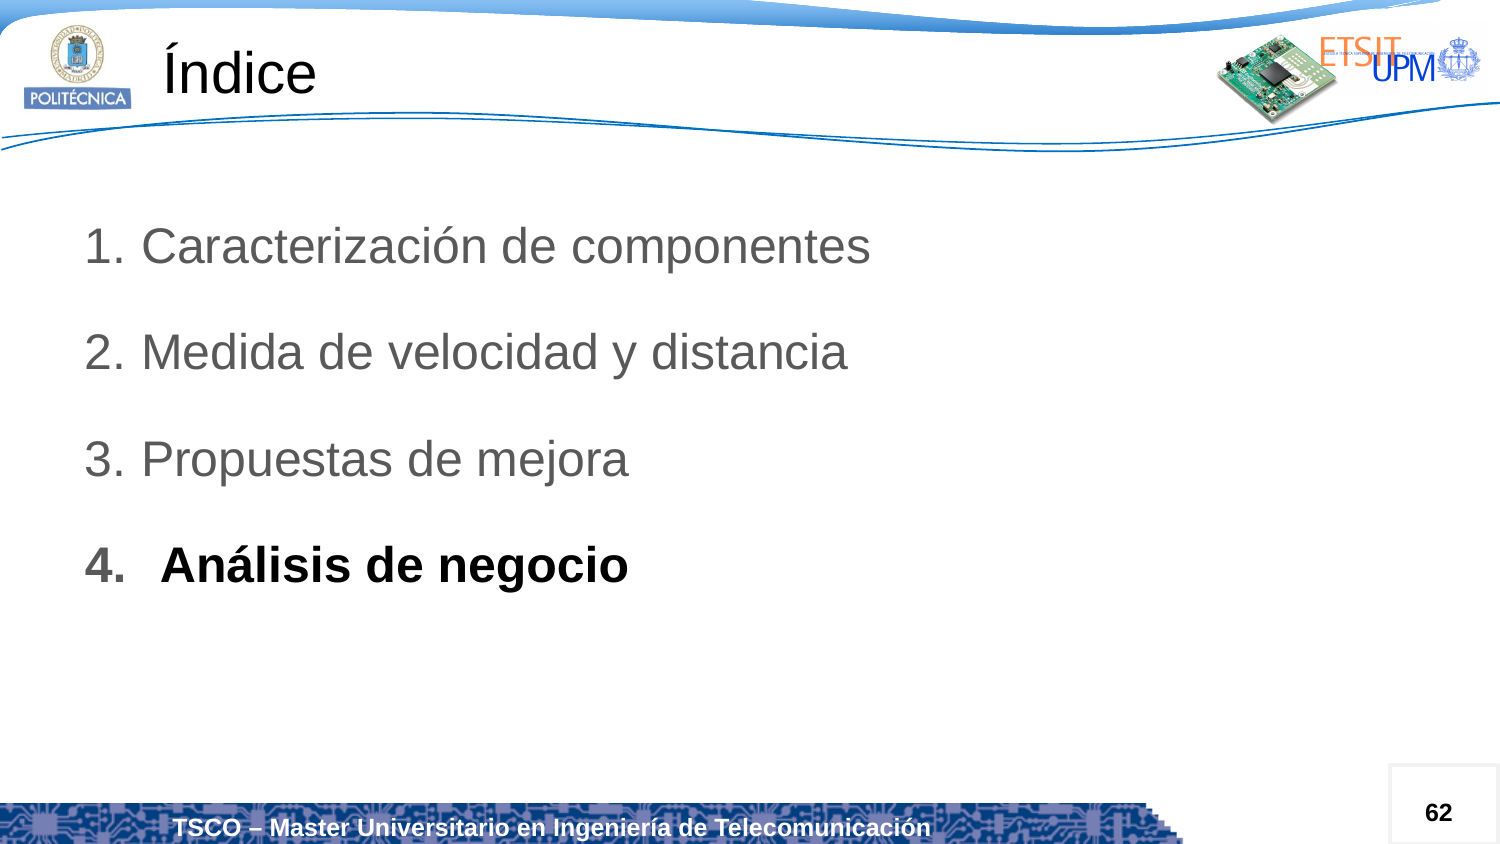

# Índice
Caracterización de componentes
Medida de velocidad y distancia
Propuestas de mejora
Análisis de negocio

62